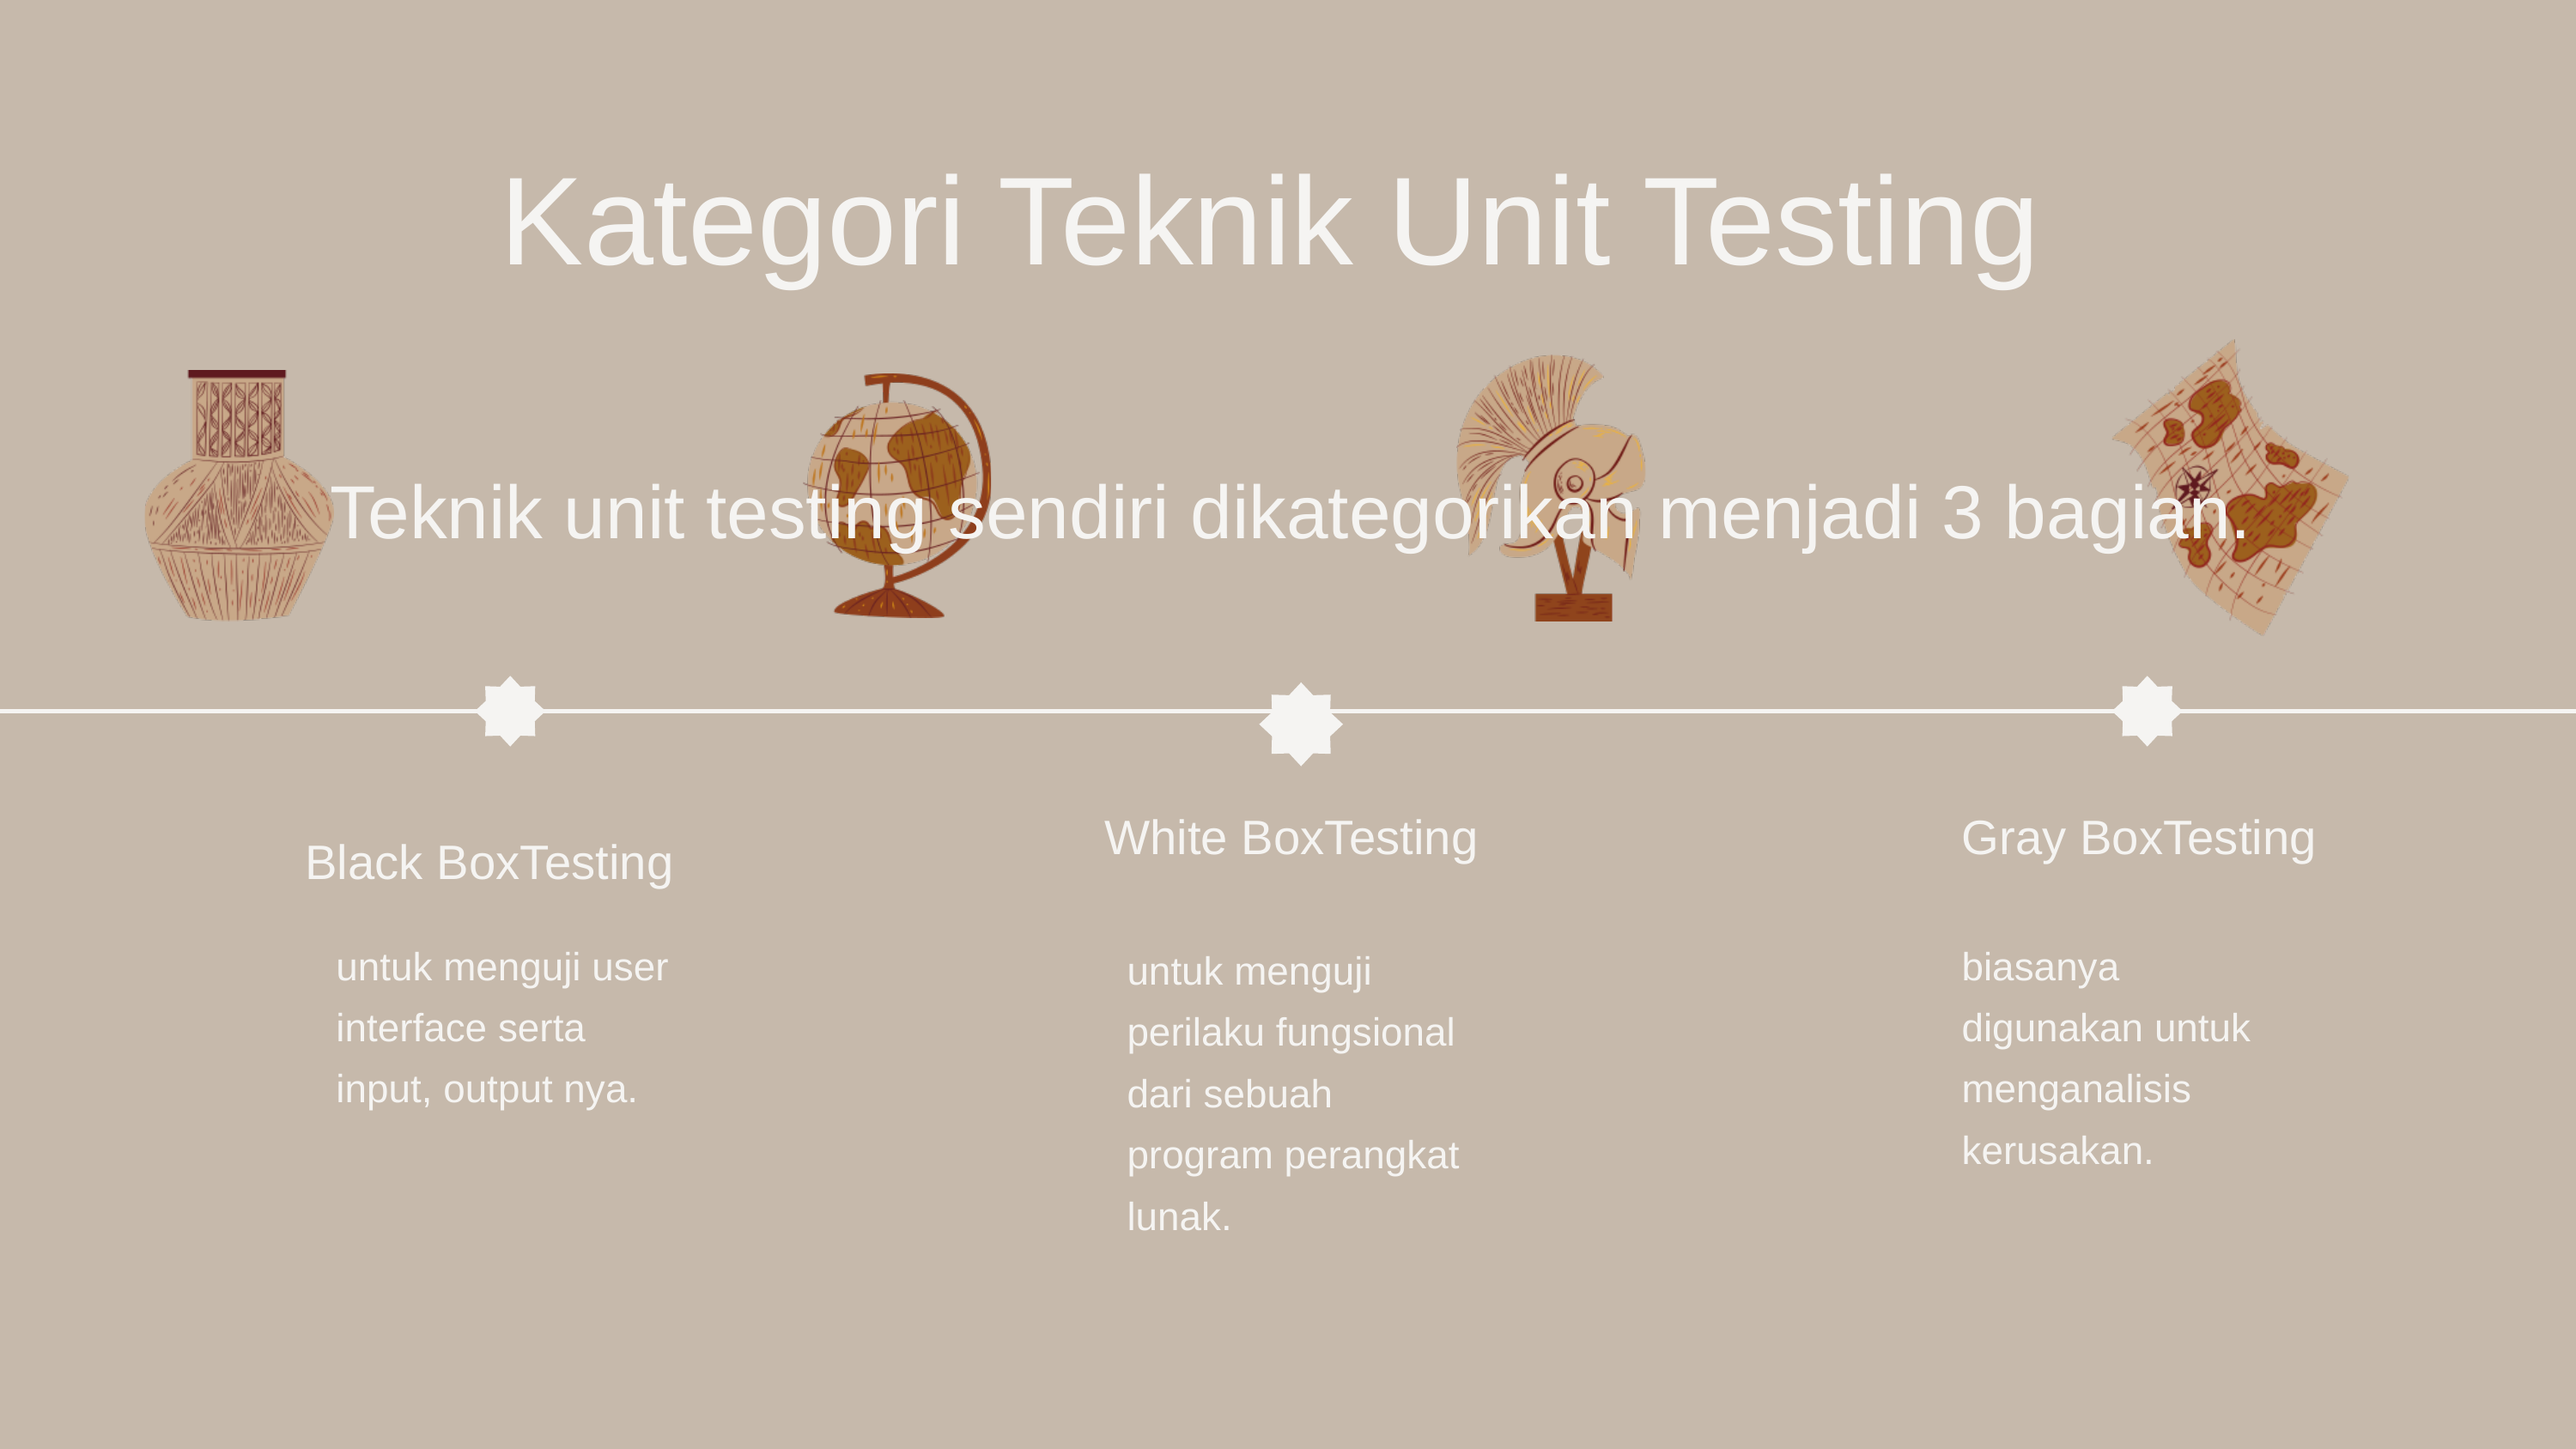

Kategori Teknik Unit Testing

Teknik unit testing sendiri dikategorikan menjadi 3 bagian.

White BoxTesting
Gray BoxTesting
Black BoxTesting
untuk menguji user interface serta input, output nya.
biasanya digunakan untuk menganalisis kerusakan.
untuk menguji perilaku fungsional dari sebuah program perangkat lunak.